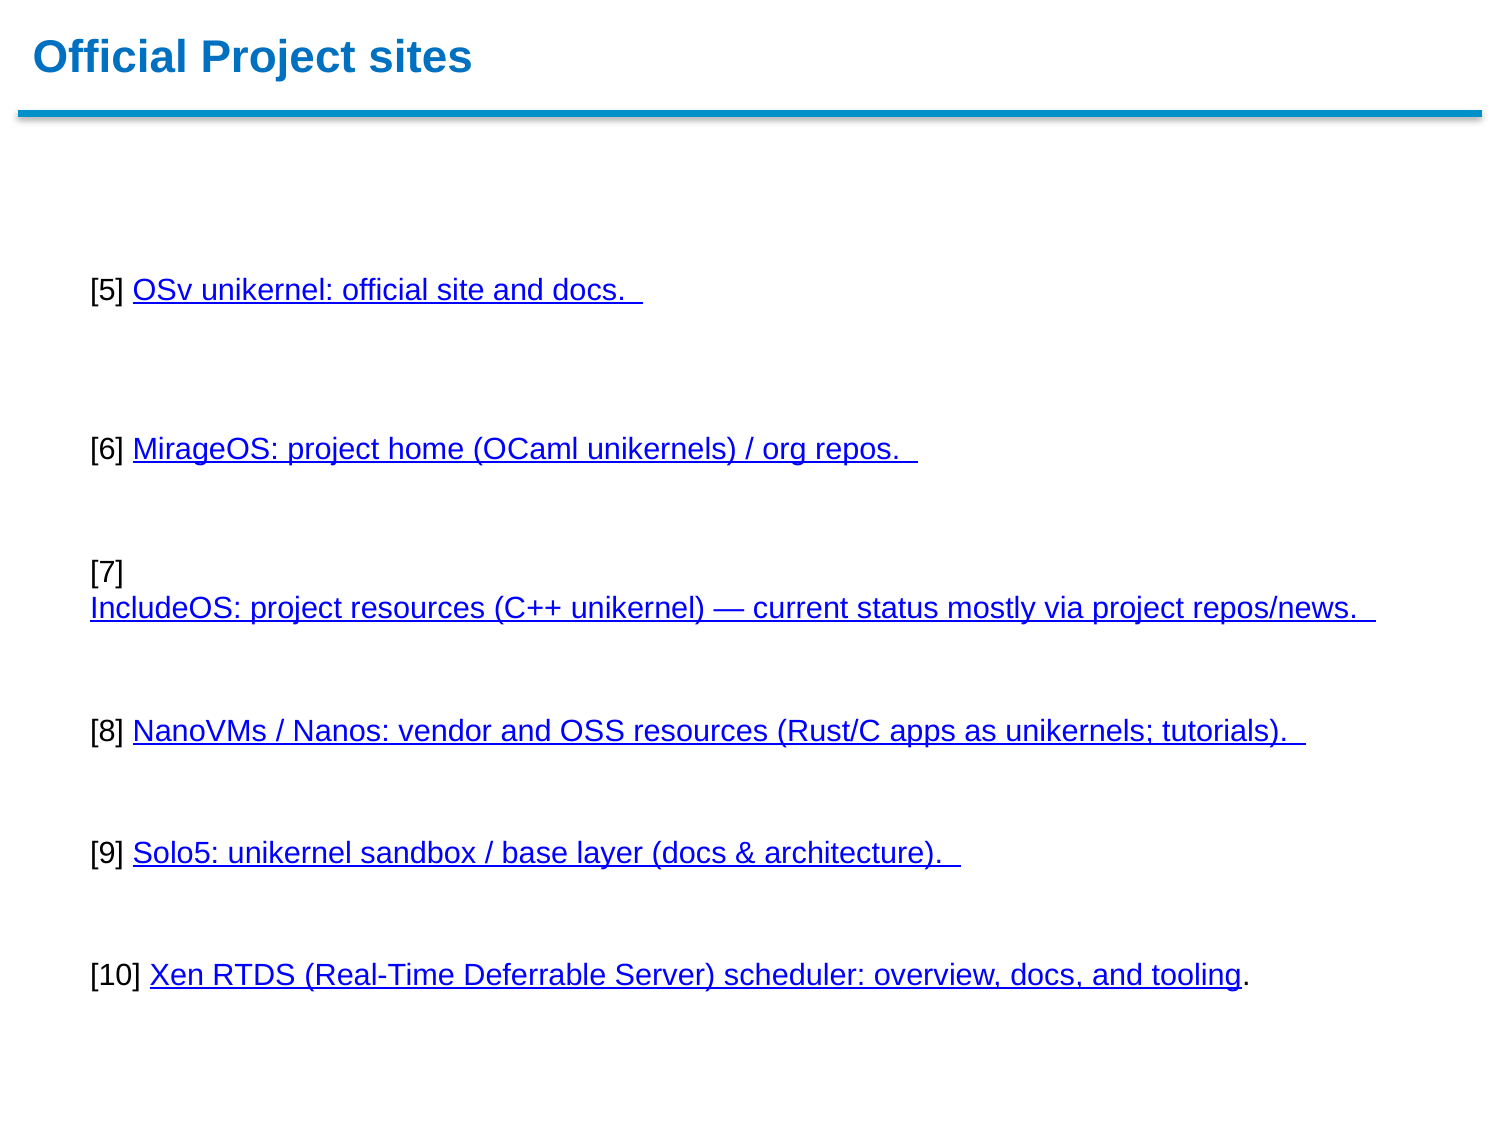

# Official Project sites
[5] OSv unikernel: official site and docs.

[6] MirageOS: project home (OCaml unikernels) / org repos.

[7] IncludeOS: project resources (C++ unikernel) — current status mostly via project repos/news.

[8] NanoVMs / Nanos: vendor and OSS resources (Rust/C apps as unikernels; tutorials).

[9] Solo5: unikernel sandbox / base layer (docs & architecture).

[10] Xen RTDS (Real-Time Deferrable Server) scheduler: overview, docs, and tooling.